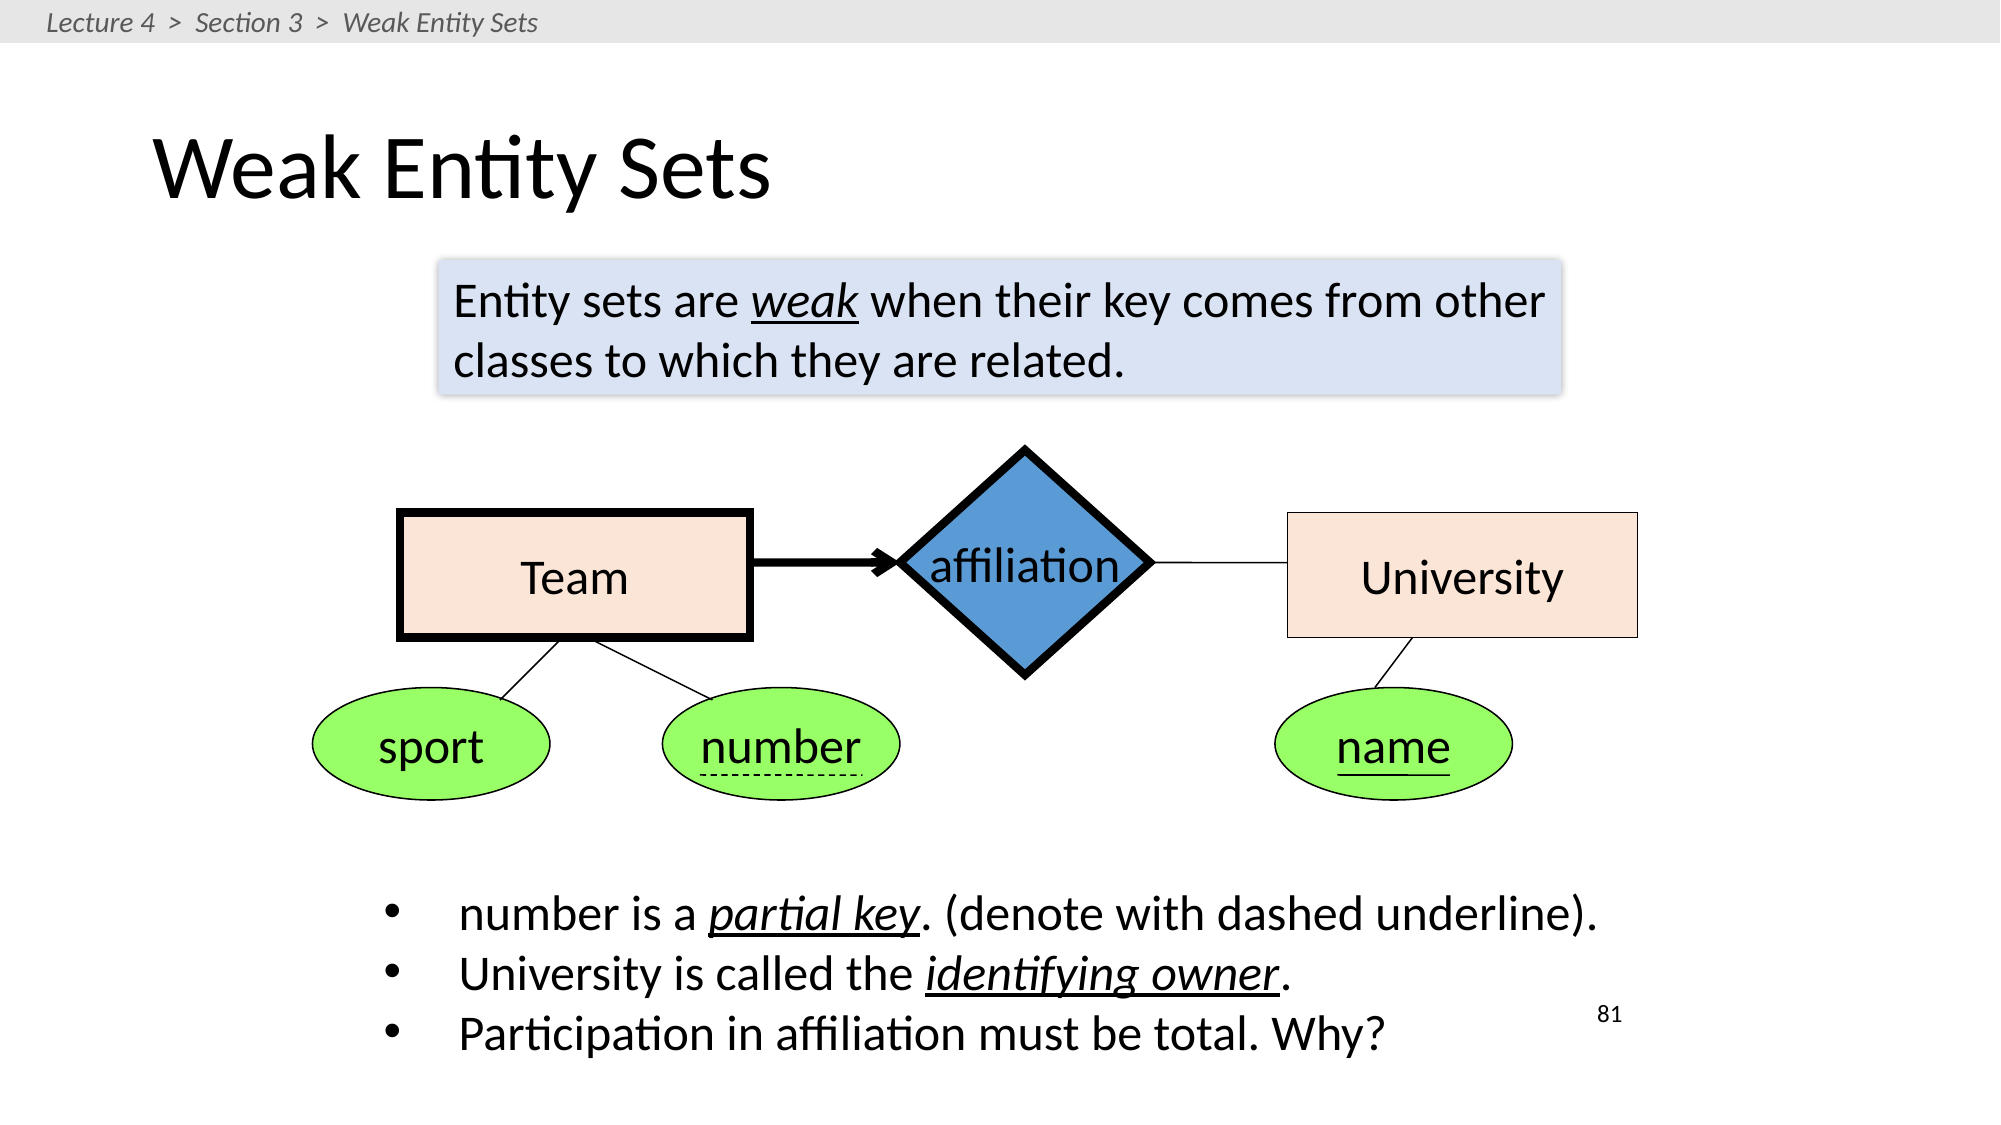

Lecture 4  >  Section 3  >  Weak Entity Sets
# Weak Entity Sets
Entity sets are weak when their key comes from other
classes to which they are related.
affiliation
Team
University

sport
number
name

number is a partial key. (denote with dashed underline).
University is called the identifying owner.
Participation in affiliation must be total. Why?
81